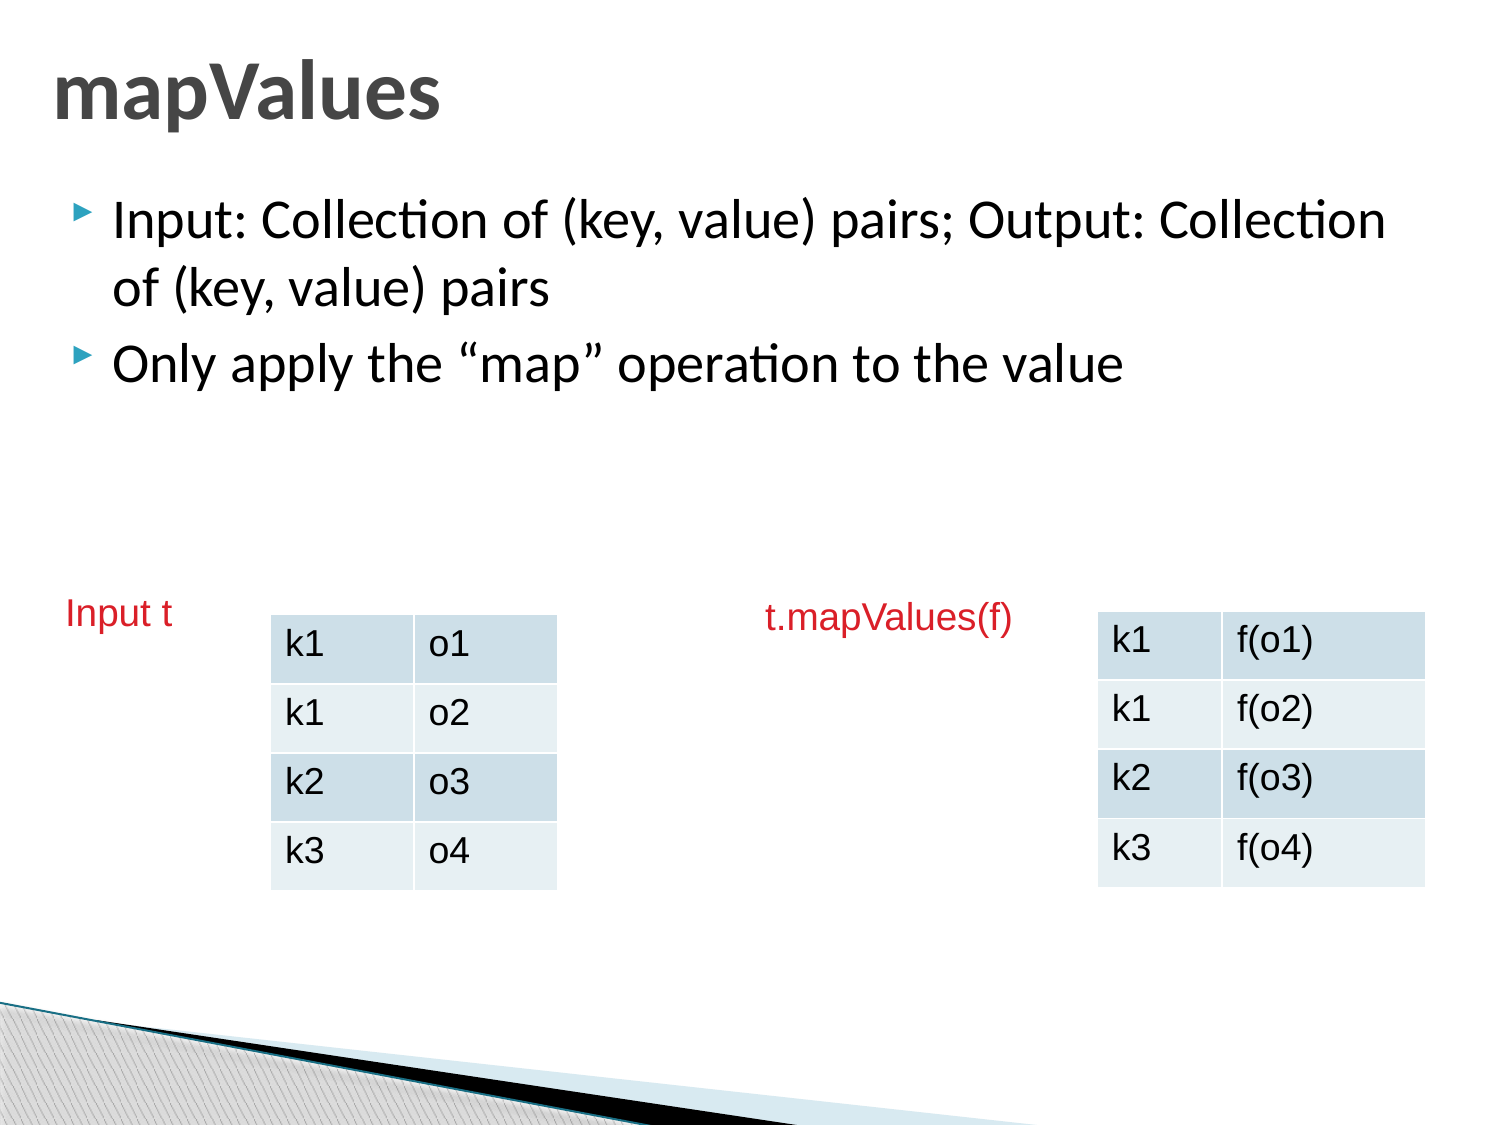

# mapValues
Input: Collection of (key, value) pairs; Output: Collection of (key, value) pairs
Only apply the “map” operation to the value
Input t
t.mapValues(f)
| k1 | f(o1) |
| --- | --- |
| k1 | f(o2) |
| k2 | f(o3) |
| k3 | f(o4) |
| k1 | o1 |
| --- | --- |
| k1 | o2 |
| k2 | o3 |
| k3 | o4 |